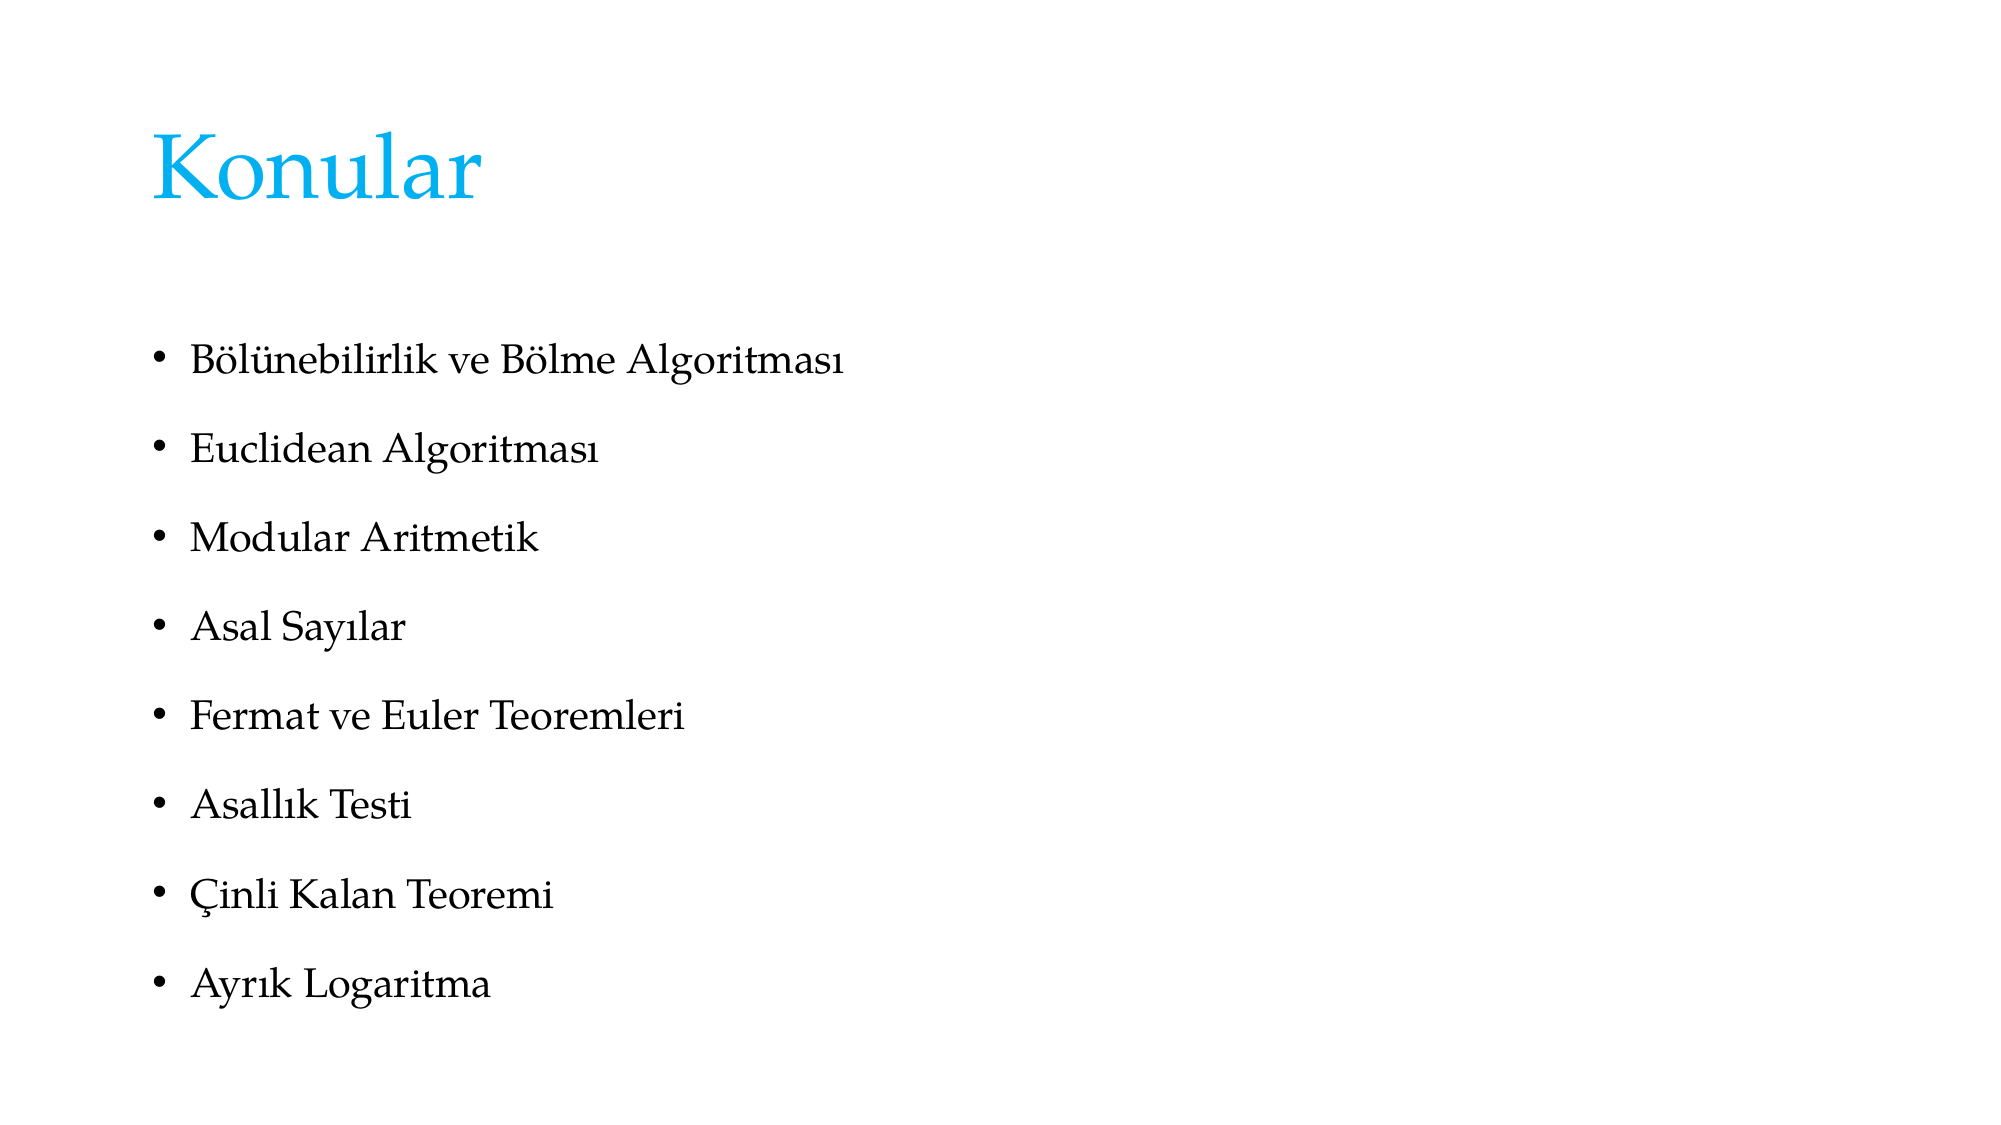

# Konular
Bölünebilirlik ve Bölme Algoritması
Euclidean Algoritması
Modular Aritmetik
Asal Sayılar
Fermat ve Euler Teoremleri
Asallık Testi
Çinli Kalan Teoremi
Ayrık Logaritma